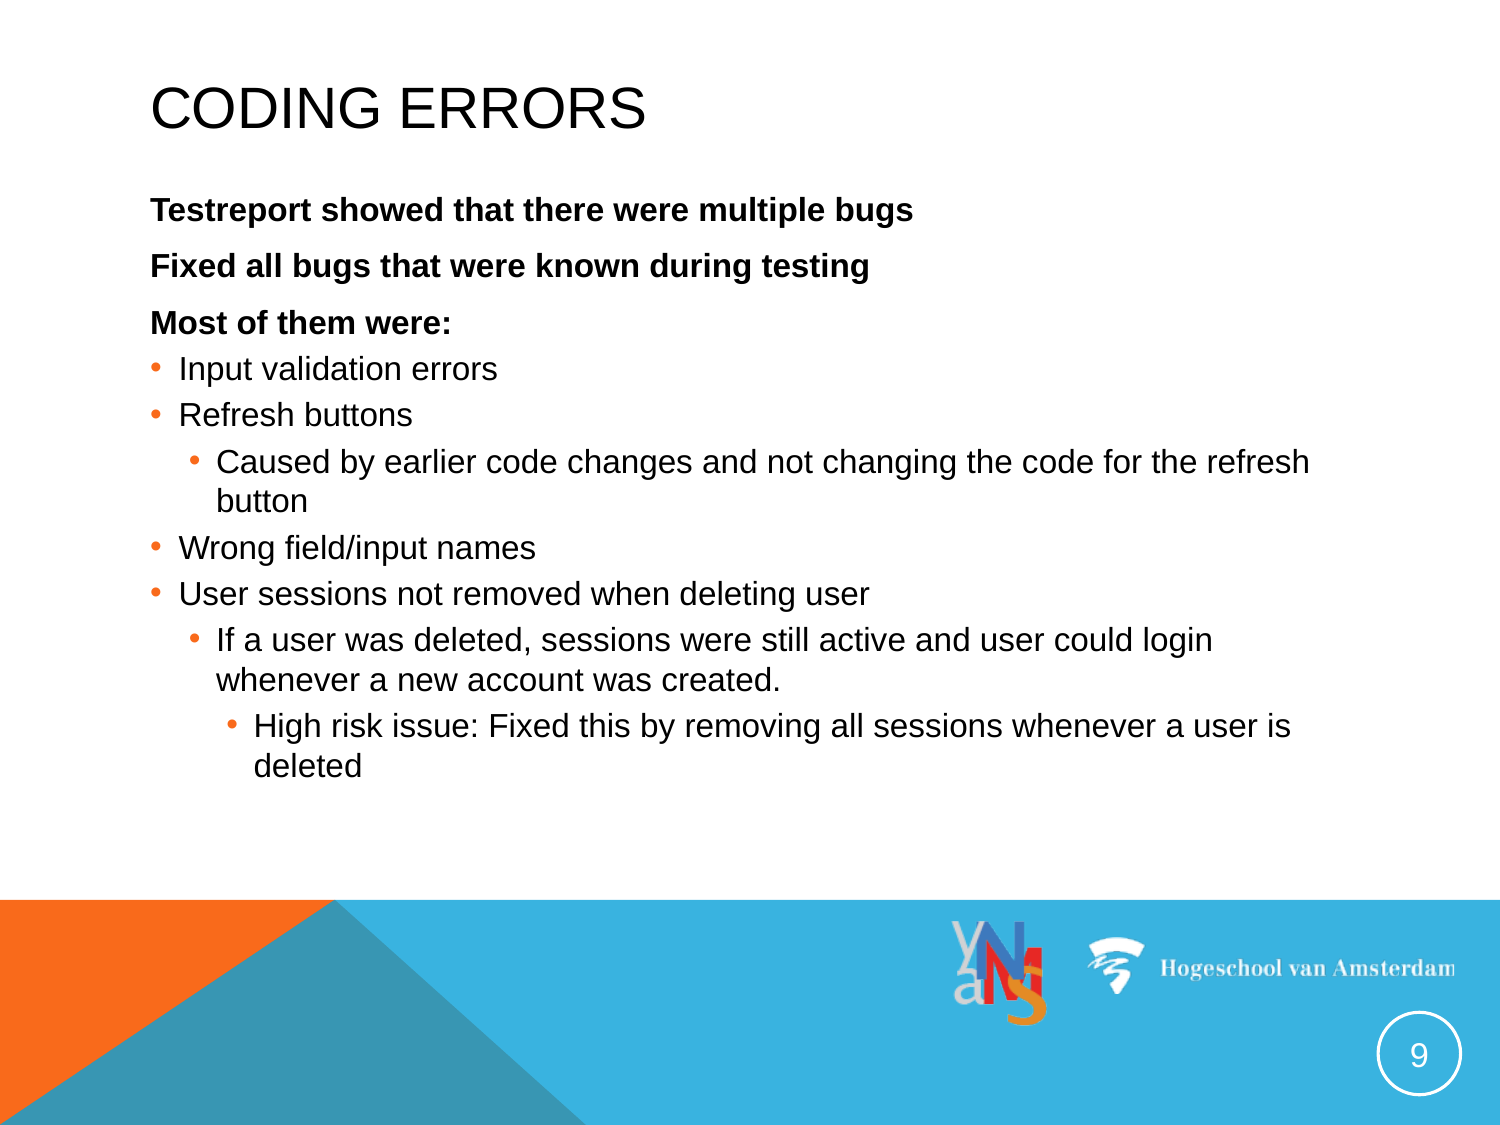

# Coding errors
Testreport showed that there were multiple bugs
Fixed all bugs that were known during testing
Most of them were:
Input validation errors
Refresh buttons
Caused by earlier code changes and not changing the code for the refresh button
Wrong field/input names
User sessions not removed when deleting user
If a user was deleted, sessions were still active and user could login whenever a new account was created.
High risk issue: Fixed this by removing all sessions whenever a user is deleted
9